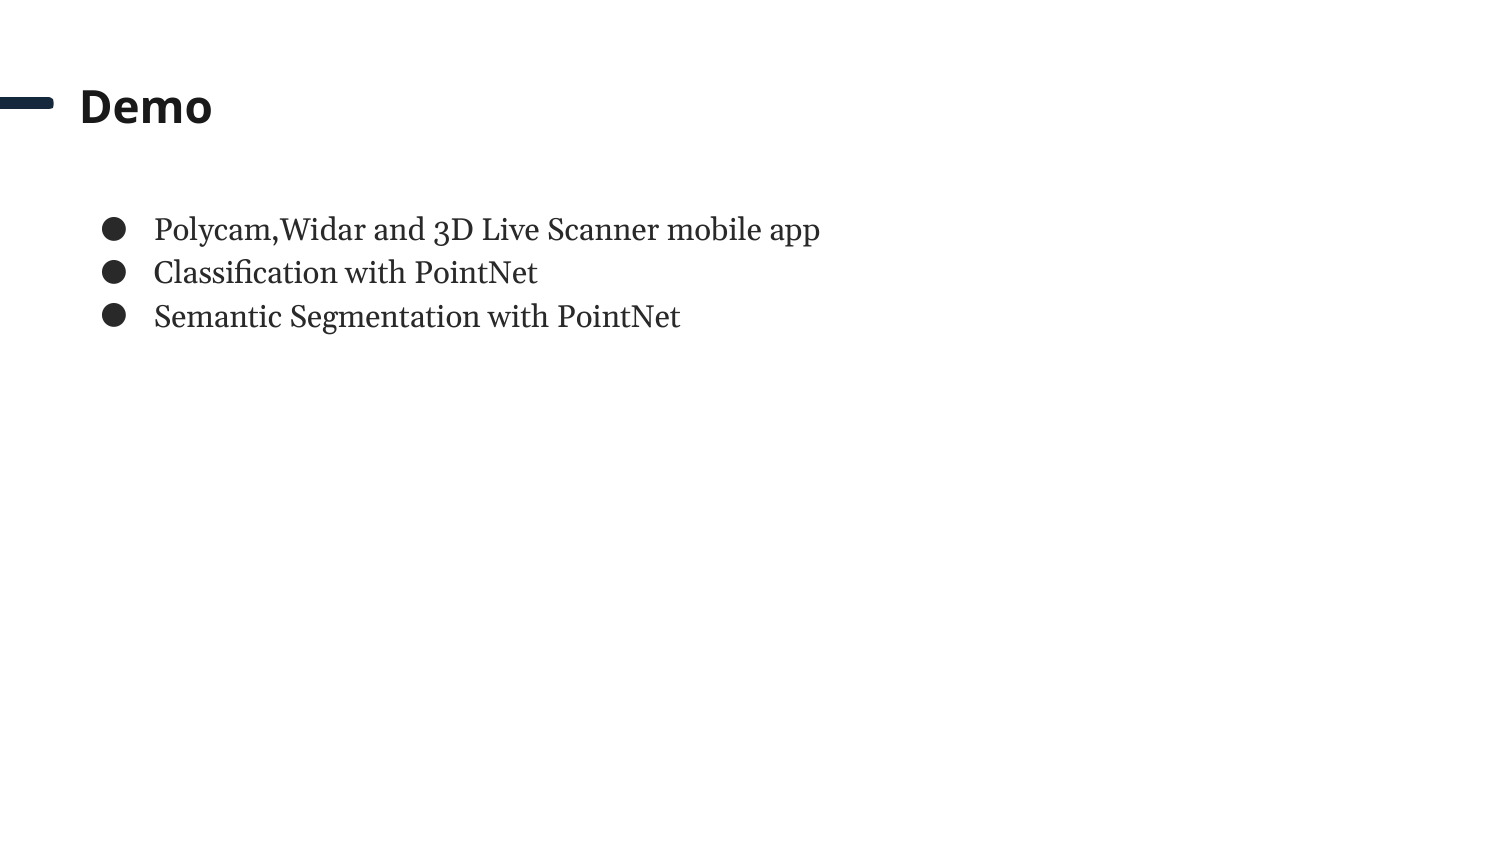

# Demo
Polycam,Widar and 3D Live Scanner mobile app
Classification with PointNet
Semantic Segmentation with PointNet